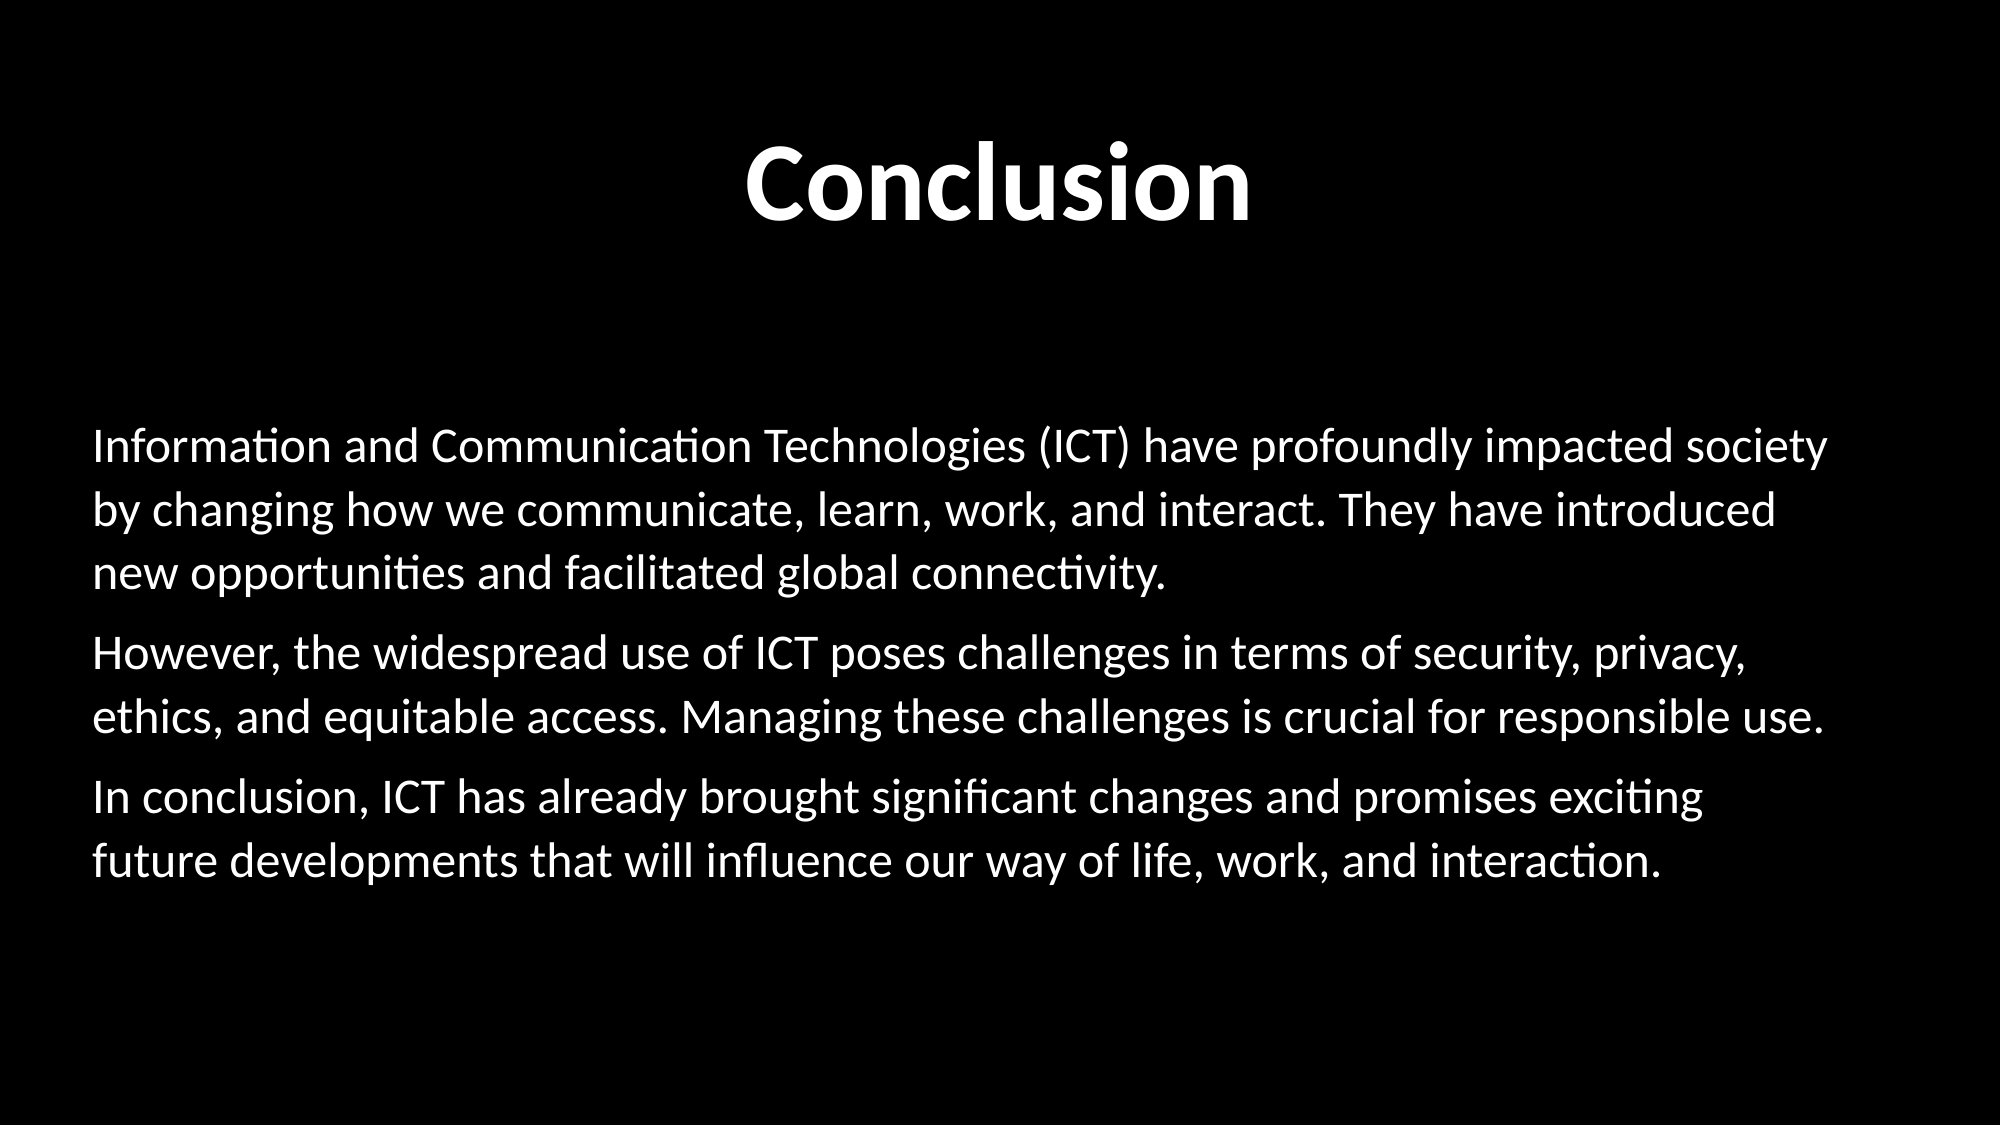

Conclusion
Information and Communication Technologies (ICT) have profoundly impacted society by changing how we communicate, learn, work, and interact. They have introduced new opportunities and facilitated global connectivity.
However, the widespread use of ICT poses challenges in terms of security, privacy, ethics, and equitable access. Managing these challenges is crucial for responsible use.
In conclusion, ICT has already brought significant changes and promises exciting future developments that will influence our way of life, work, and interaction.